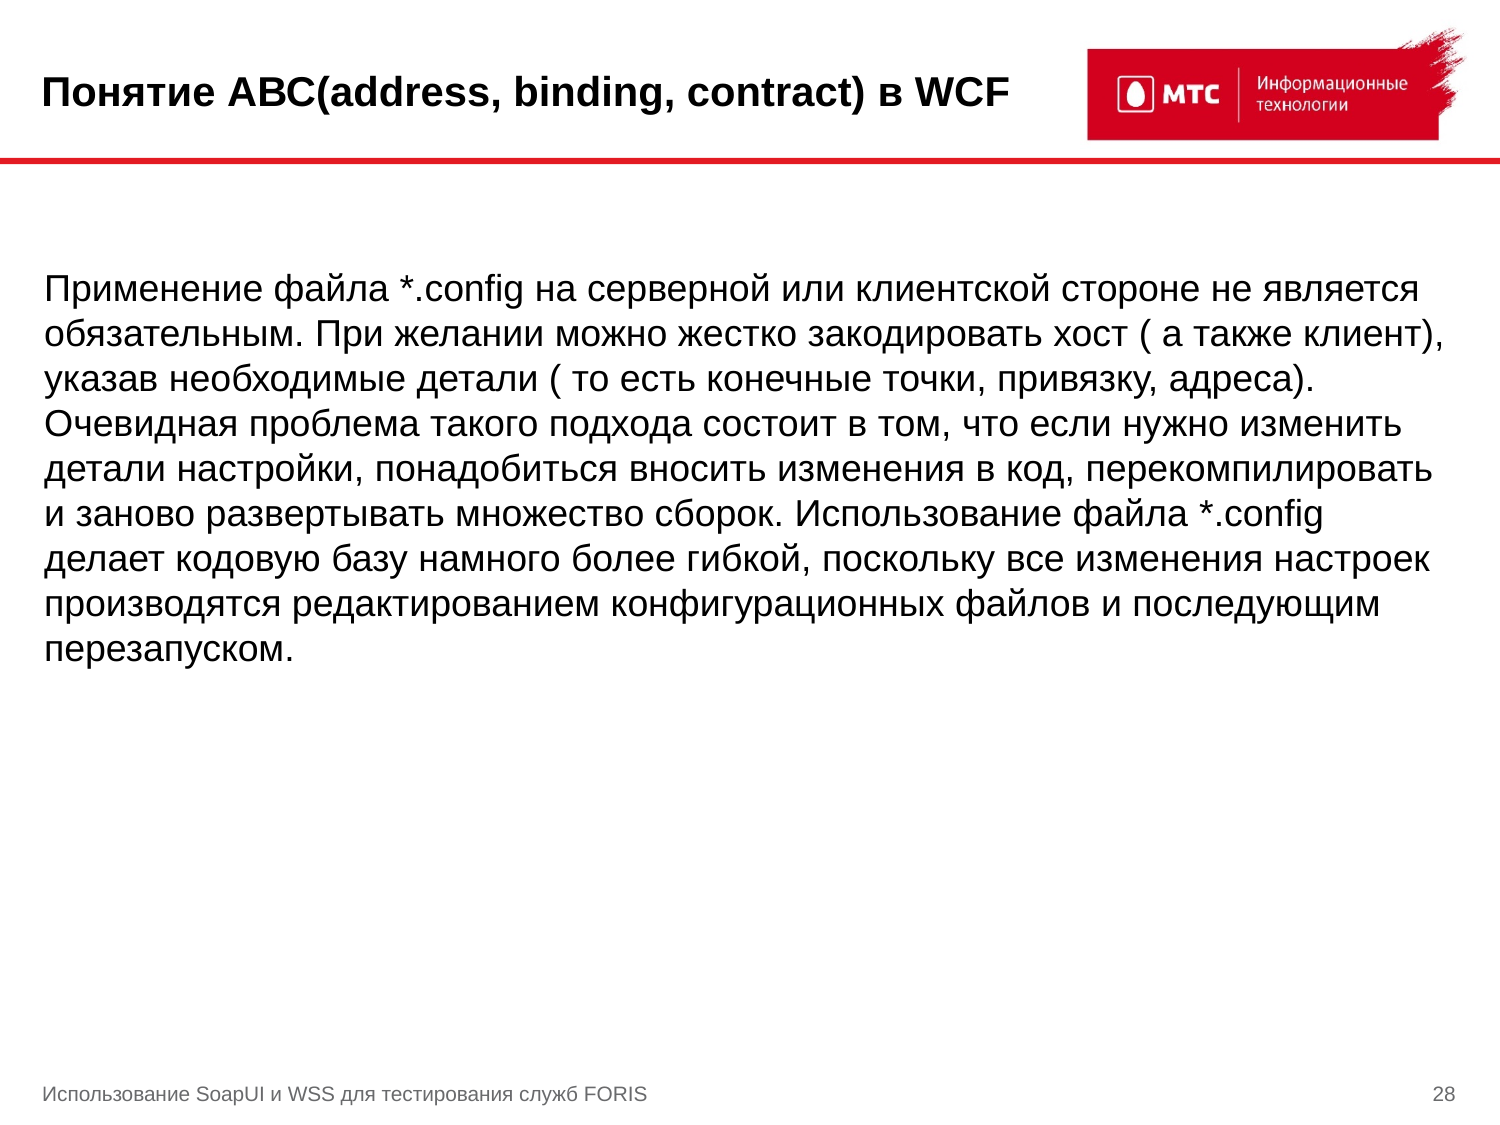

# Понятие АВС(address, binding, contract) в WCF
Применение файла *.config на серверной или клиентской стороне не является обязательным. При желании можно жестко закодировать хост ( а также клиент), указав необходимые детали ( то есть конечные точки, привязку, адреса). Очевидная проблема такого подхода состоит в том, что если нужно изменить детали настройки, понадобиться вносить изменения в код, перекомпилировать и заново развертывать множество сборок. Использование файла *.config делает кодовую базу намного более гибкой, поскольку все изменения настроек производятся редактированием конфигурационных файлов и последующим перезапуском.
Использование SoapUI и WSS для тестирования служб FORIS
28